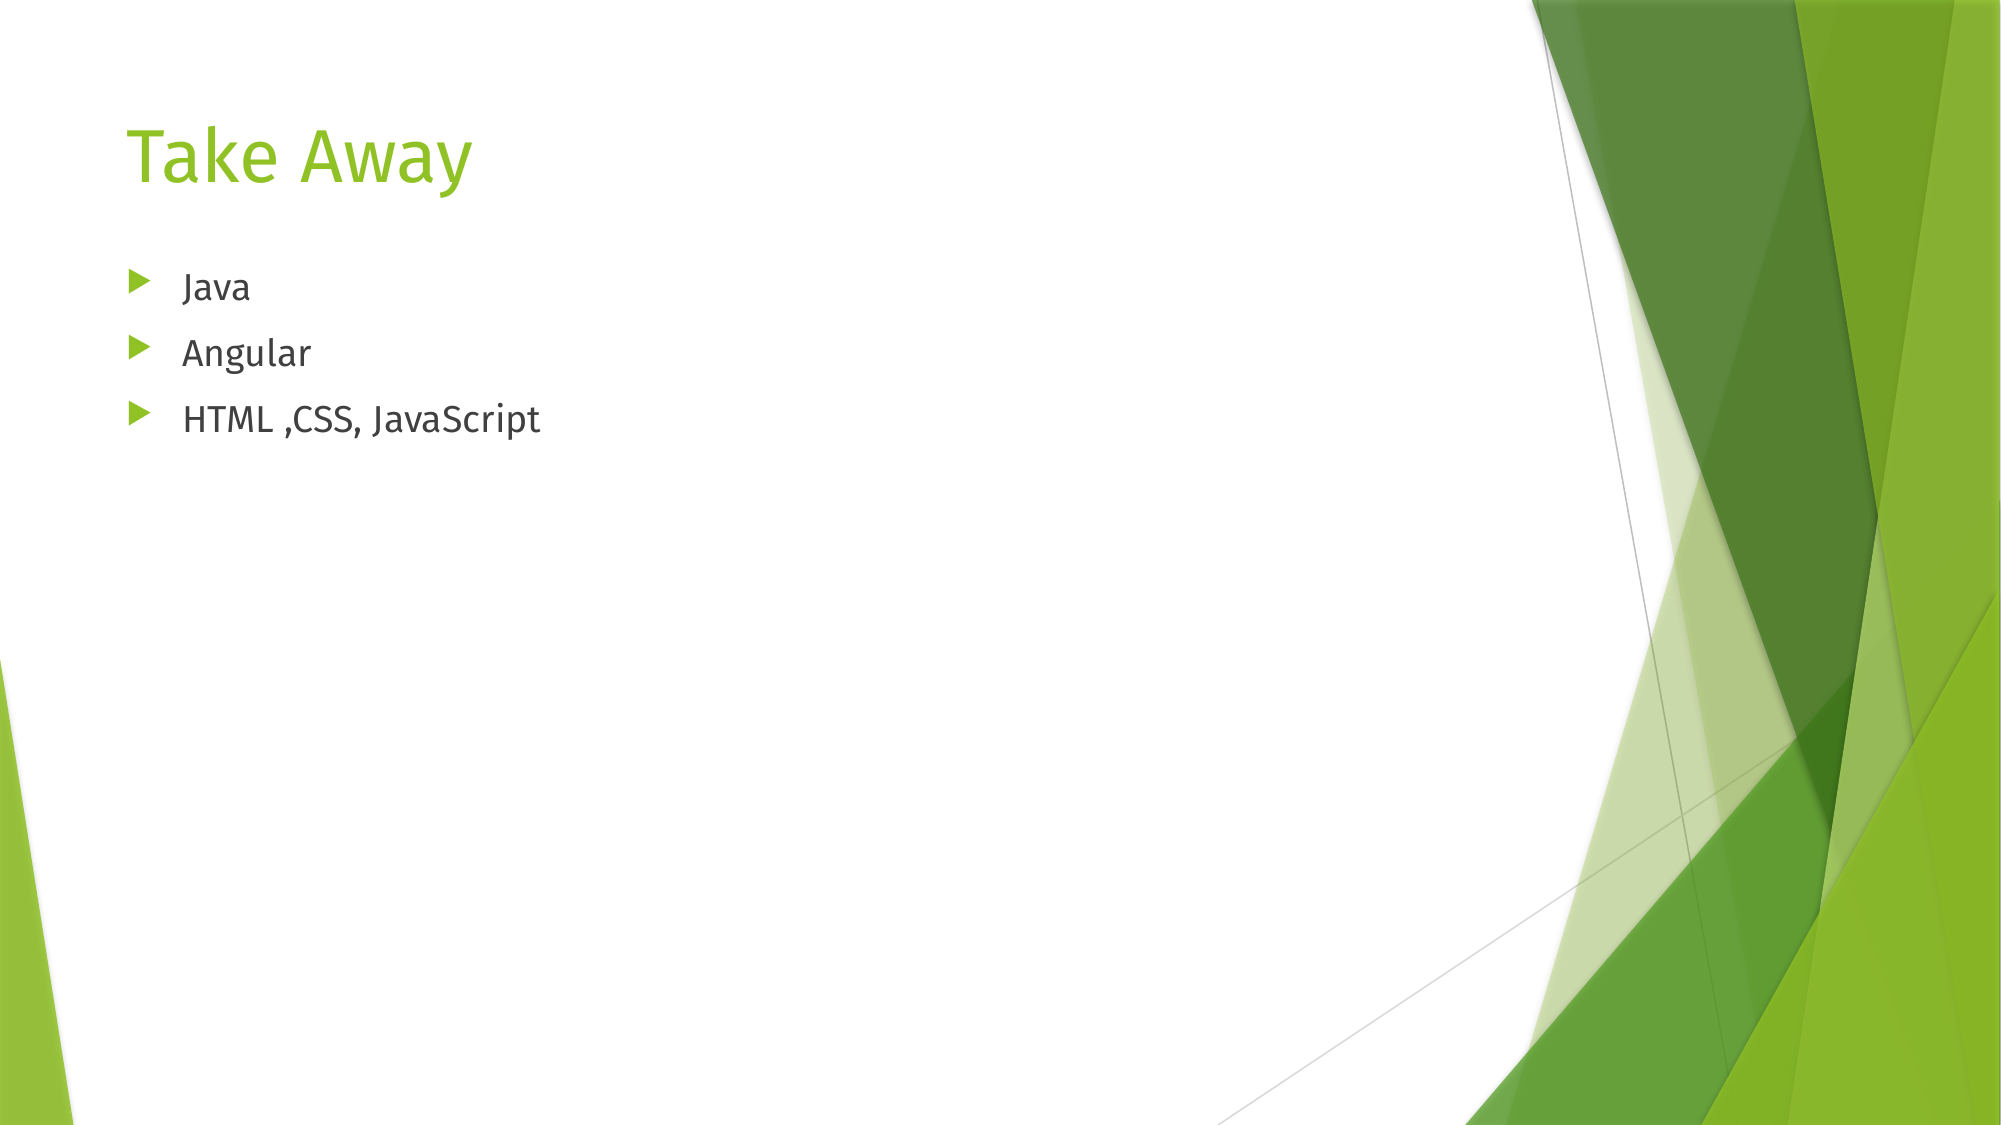

# Take Away
Java
Angular
HTML ,CSS, JavaScript